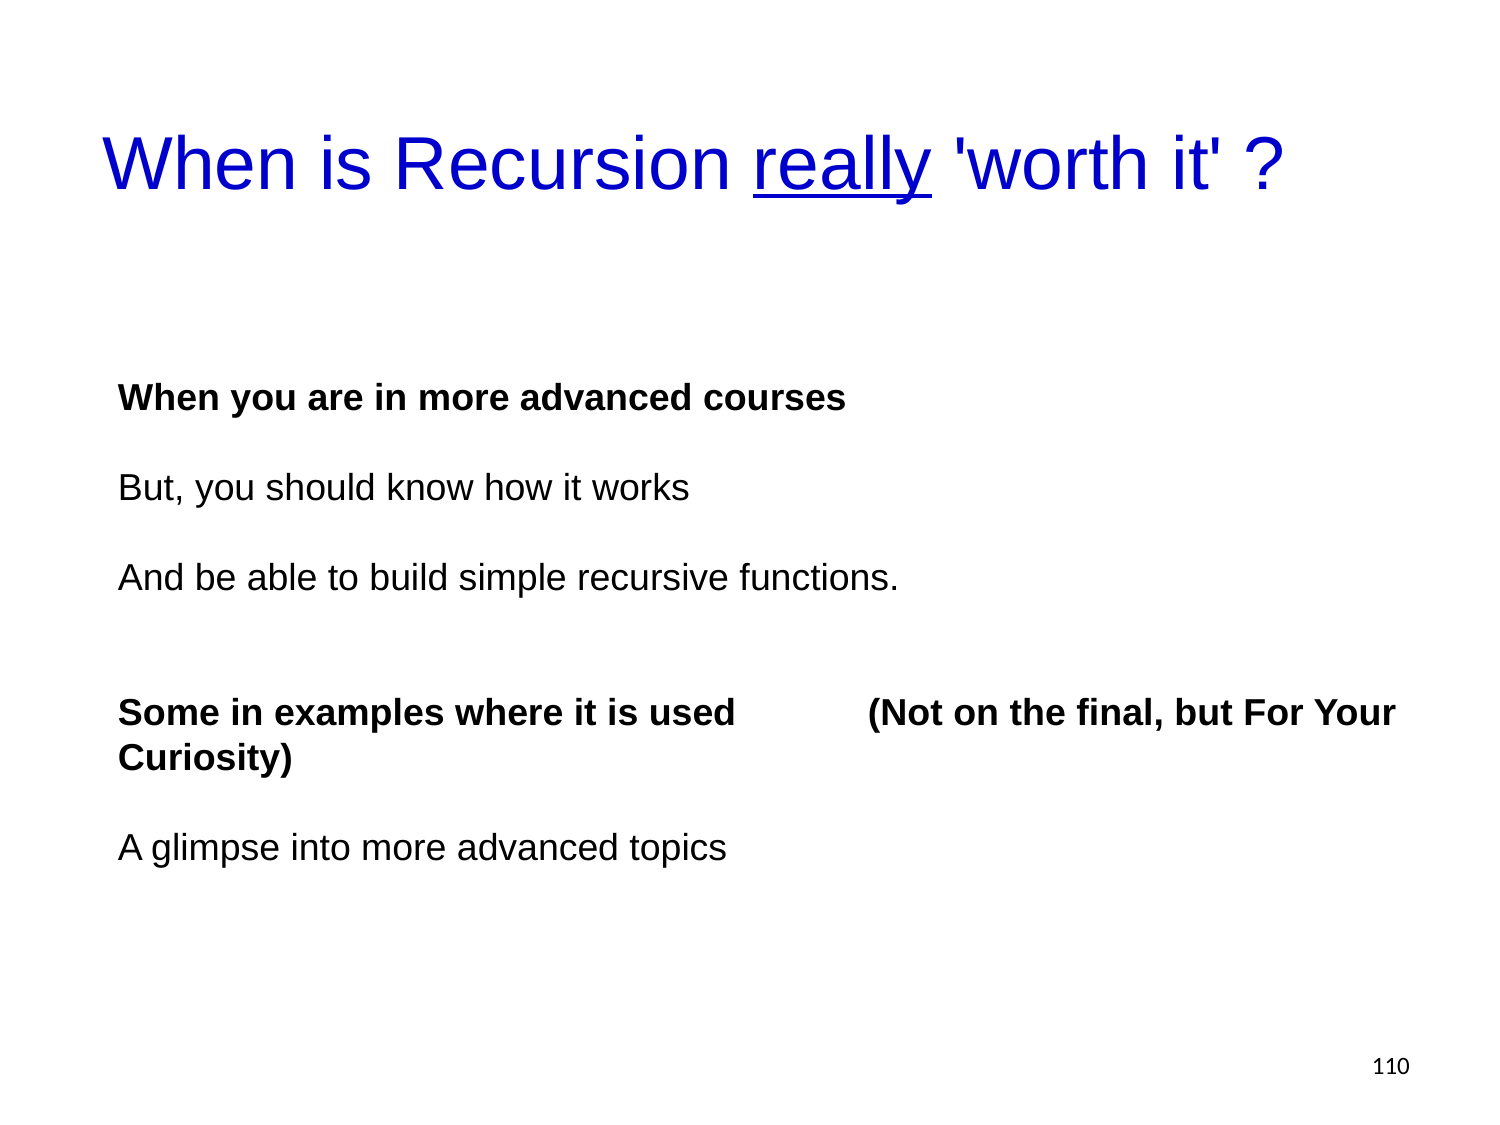

# When is Recursion really 'worth it' ?
When you are in more advanced courses

But, you should know how it works

And be able to build simple recursive functions.

Some in examples where it is used	(Not on the final, but For Your Curiosity)

A glimpse into more advanced topics
110